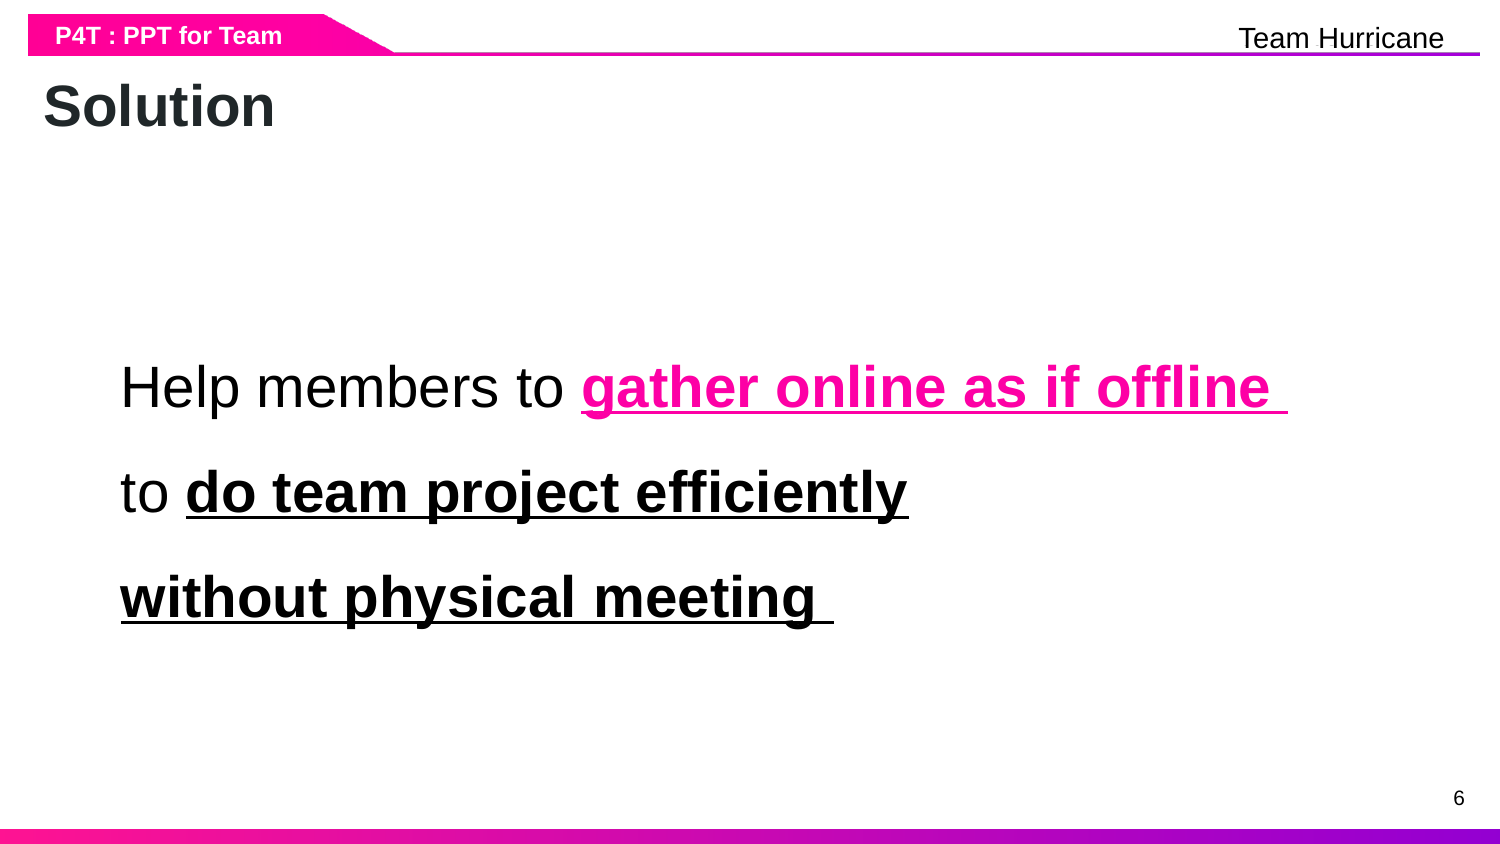

P4T : PPT for Team
Team Hurricane
# Solution
Help members to gather online as if offline
to do team project efficiently
without physical meeting
6